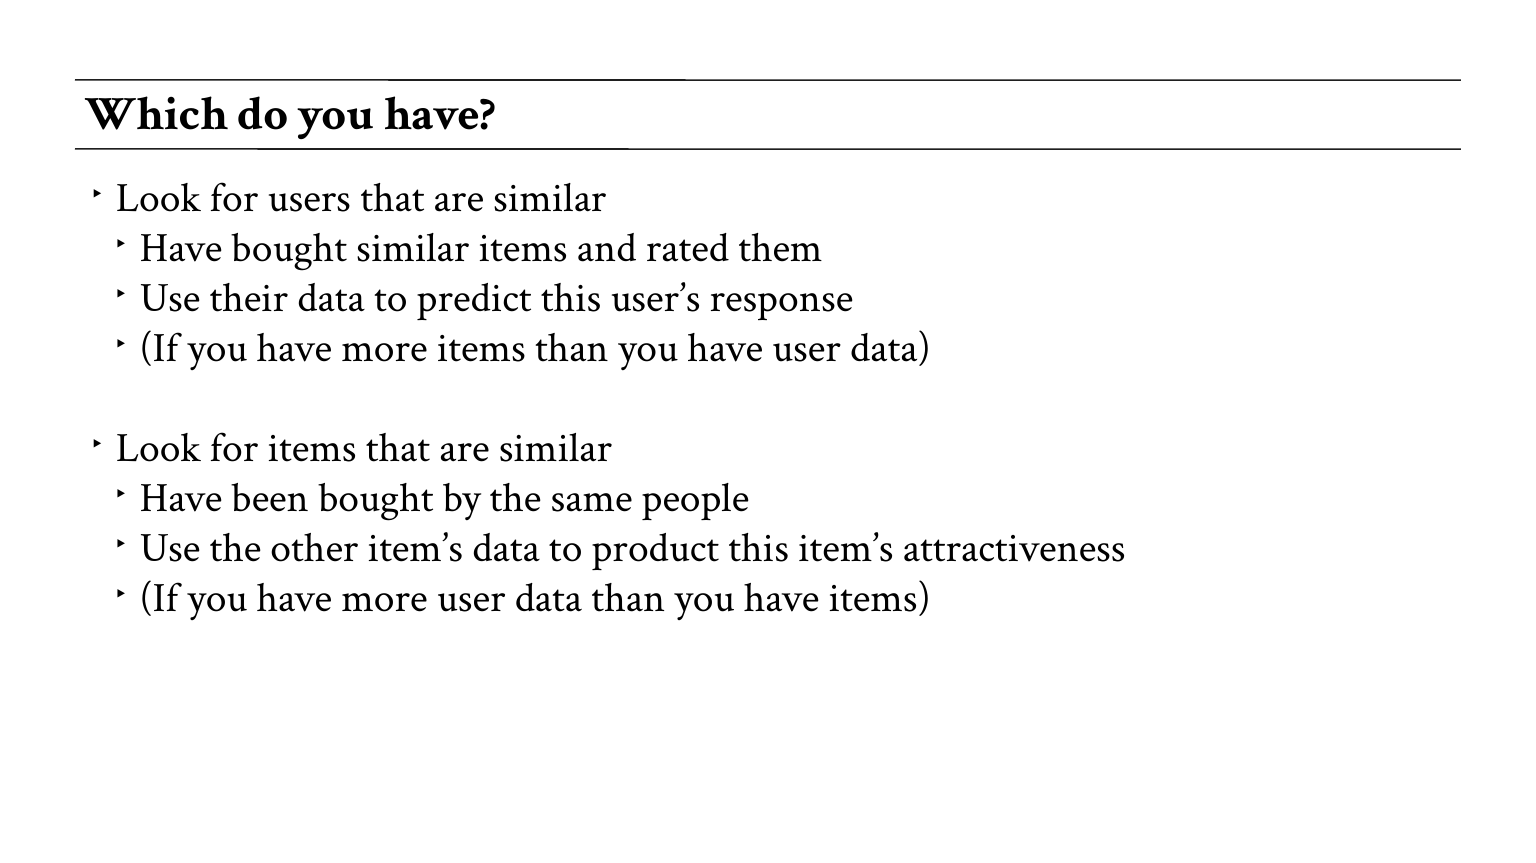

# Which do you have?
Look for users that are similar
Have bought similar items and rated them
Use their data to predict this user’s response
(If you have more items than you have user data)

Look for items that are similar
Have been bought by the same people
Use the other item’s data to product this item’s attractiveness
(If you have more user data than you have items)